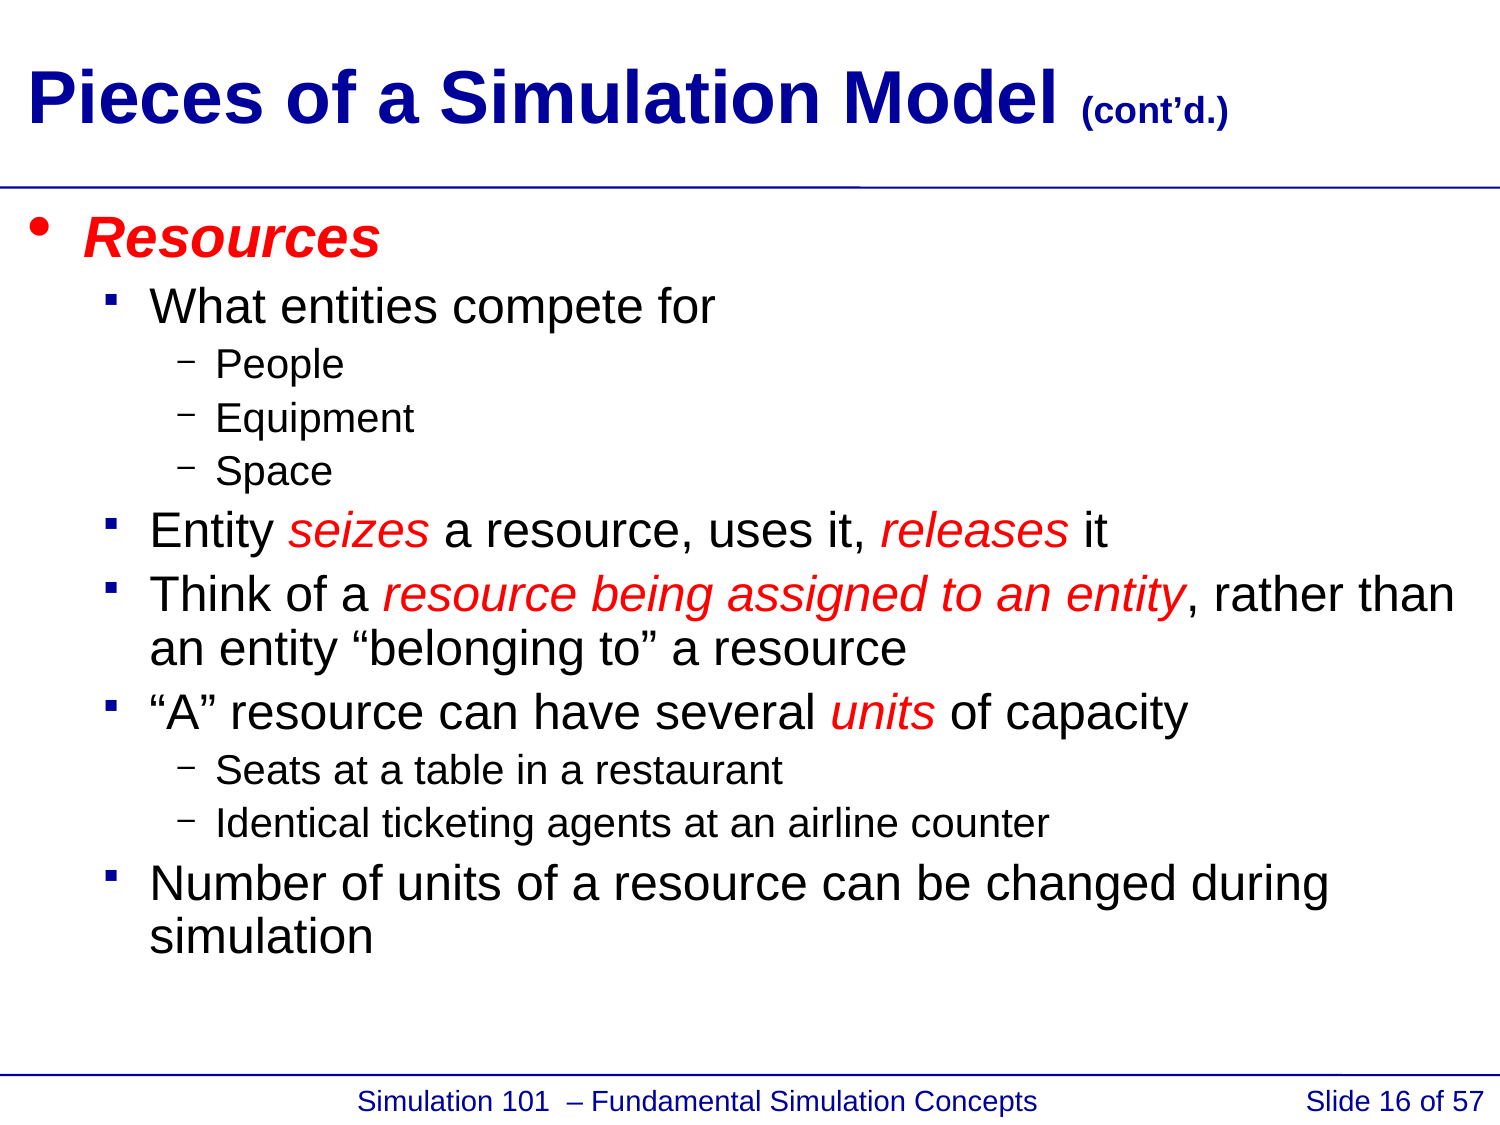

# Pieces of a Simulation Model (cont’d.)
Resources
What entities compete for
People
Equipment
Space
Entity seizes a resource, uses it, releases it
Think of a resource being assigned to an entity, rather than an entity “belonging to” a resource
“A” resource can have several units of capacity
Seats at a table in a restaurant
Identical ticketing agents at an airline counter
Number of units of a resource can be changed during simulation

 Simulation 101  – Fundamental Simulation Concepts
Slide 16 of 57